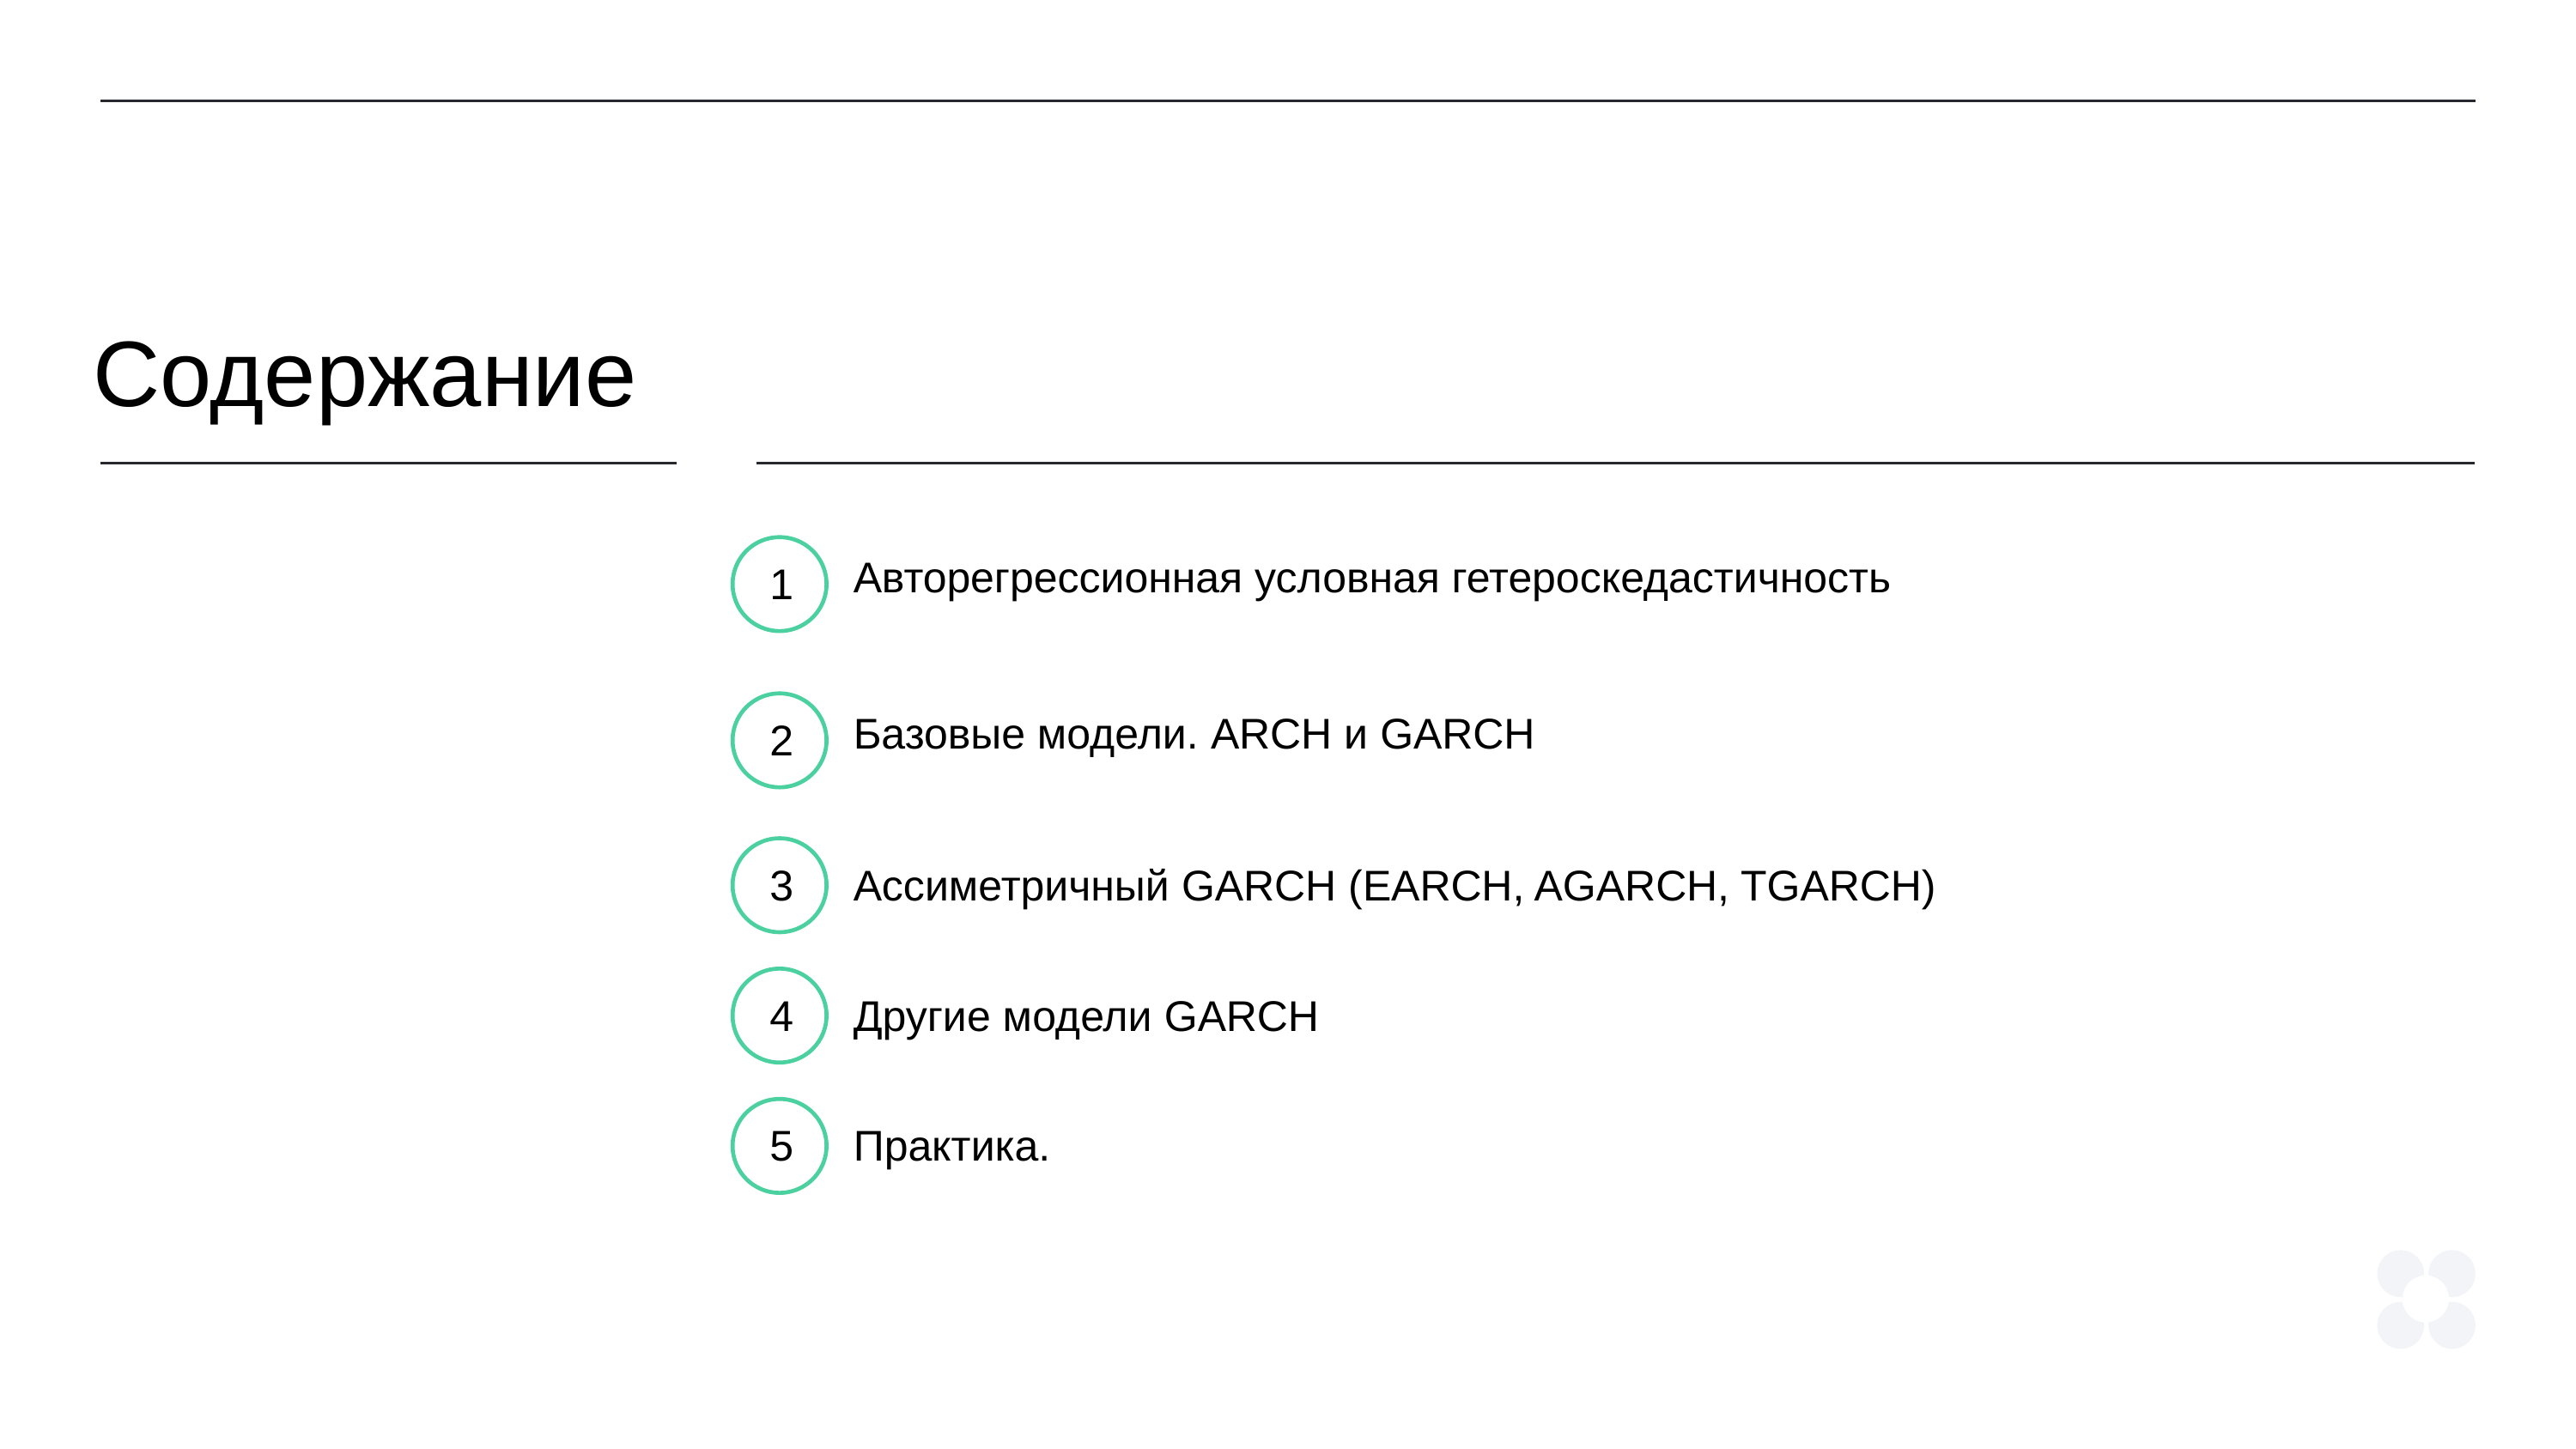

Содержание

1
Авторегрессионная условная гетероскедастичность

2
Базовые модели. ARCH и GARCH

3
Ассиметричный GARCH (EARCH, AGARCH, TGARCH)

4
Другие модели GARCH

5
Практика.